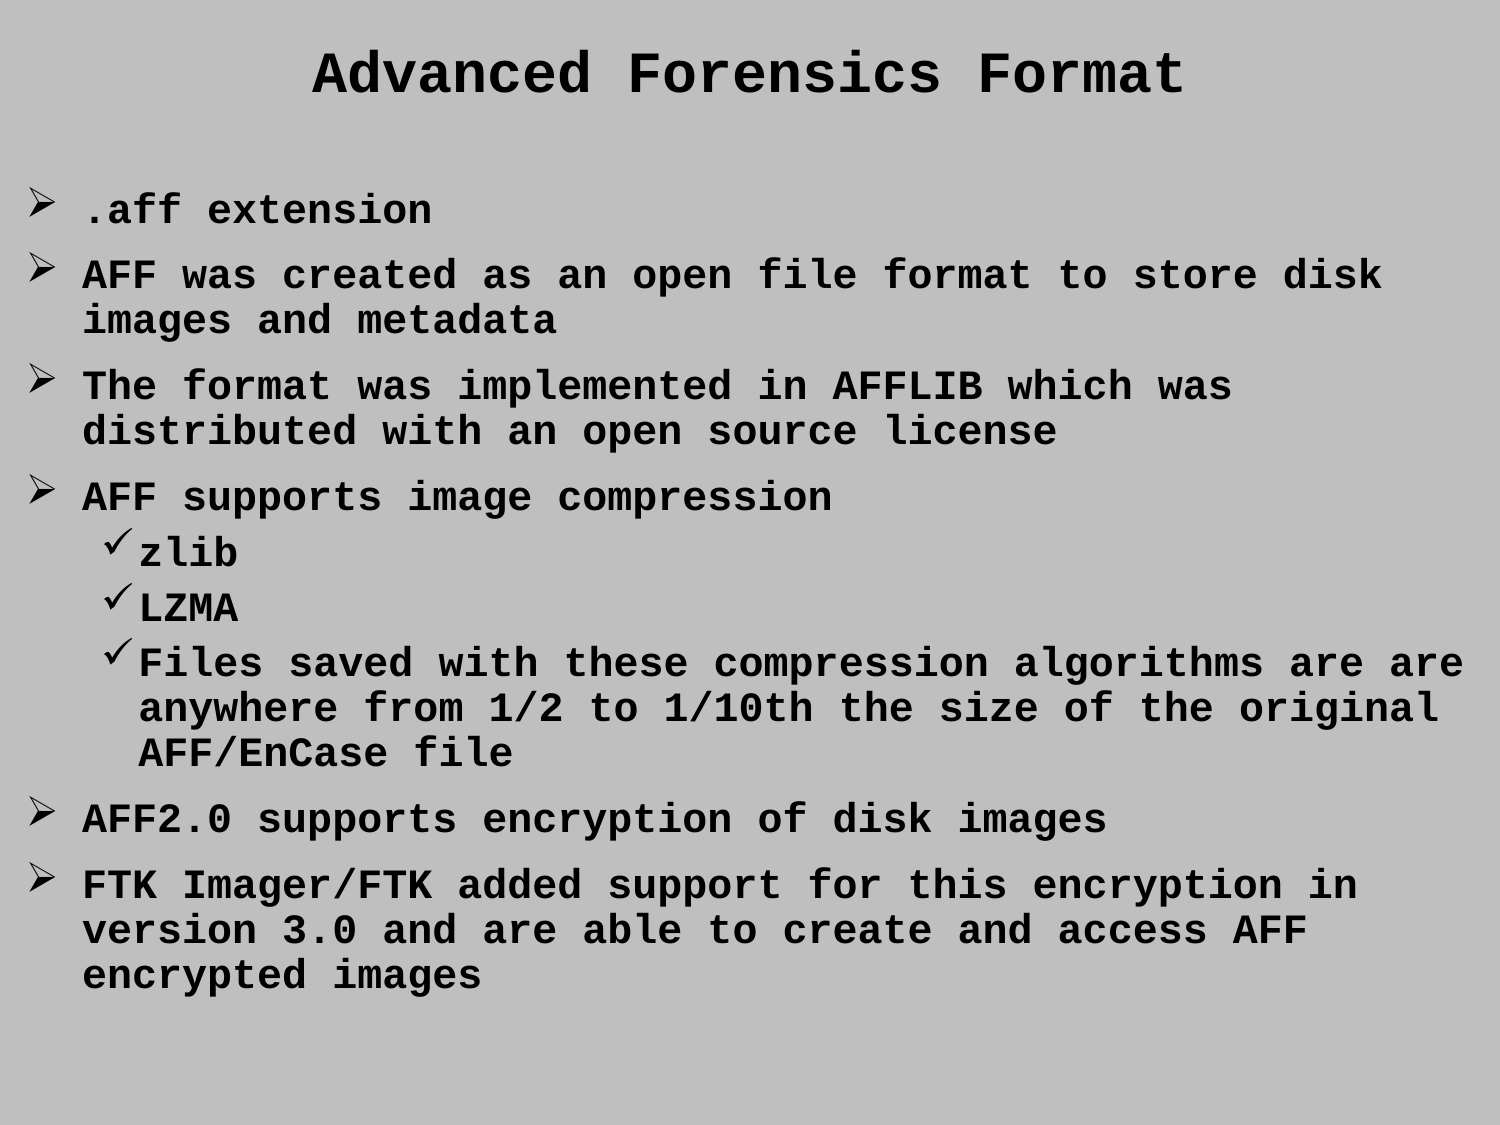

Advanced Forensics Format
.aff extension
AFF was created as an open file format to store disk images and metadata
The format was implemented in AFFLIB which was distributed with an open source license
AFF supports image compression
zlib
LZMA
Files saved with these compression algorithms are are anywhere from 1/2 to 1/10th the size of the original AFF/EnCase file
AFF2.0 supports encryption of disk images
FTK Imager/FTK added support for this encryption in version 3.0 and are able to create and access AFF encrypted images